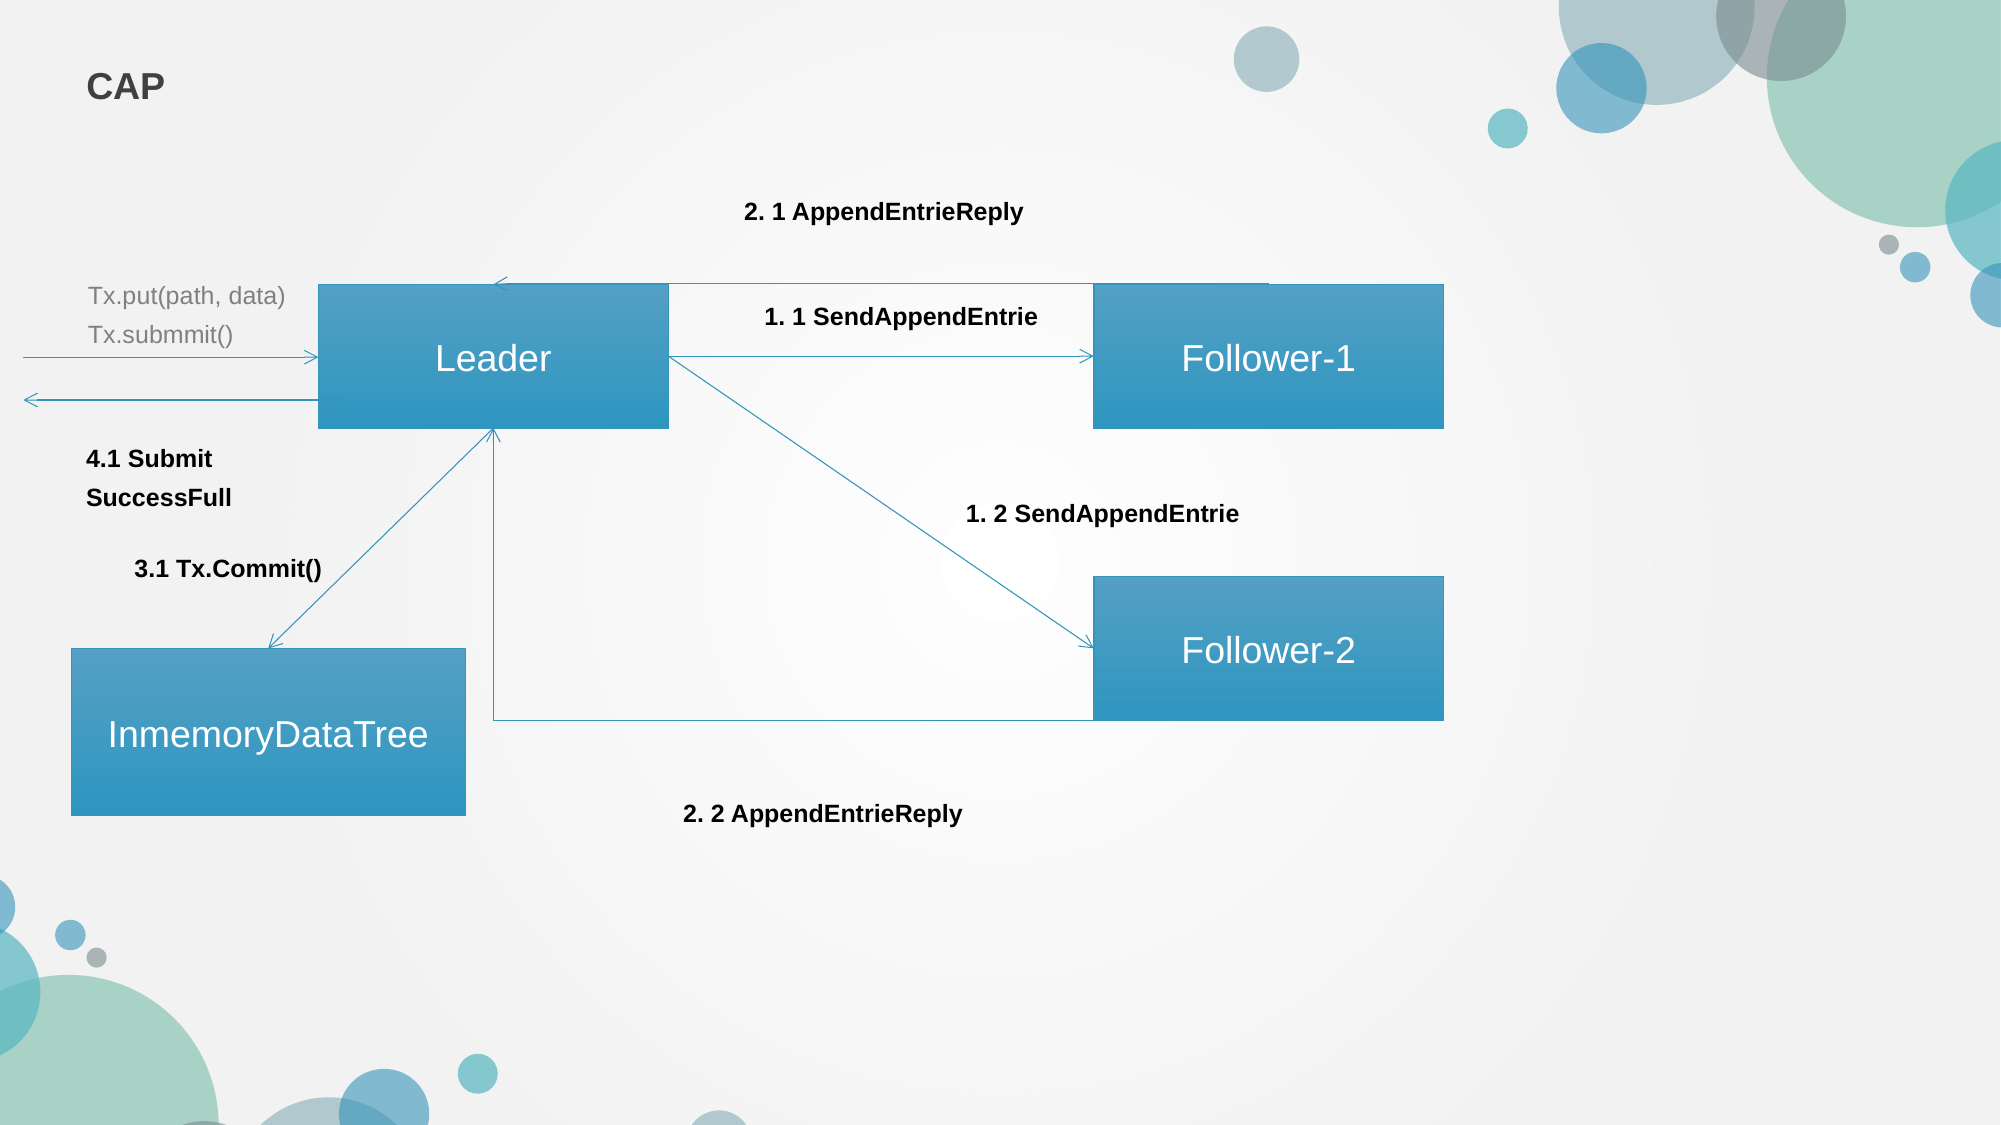

CAP
2. 1 AppendEntrieReply
Tx.put(path, data)
Tx.submmit()
Leader
1. 1 SendAppendEntrie
Follower-1
4.1 Submit SuccessFull
1. 2 SendAppendEntrie
3.1 Tx.Commit()
Follower-2
InmemoryDataTree
2. 2 AppendEntrieReply